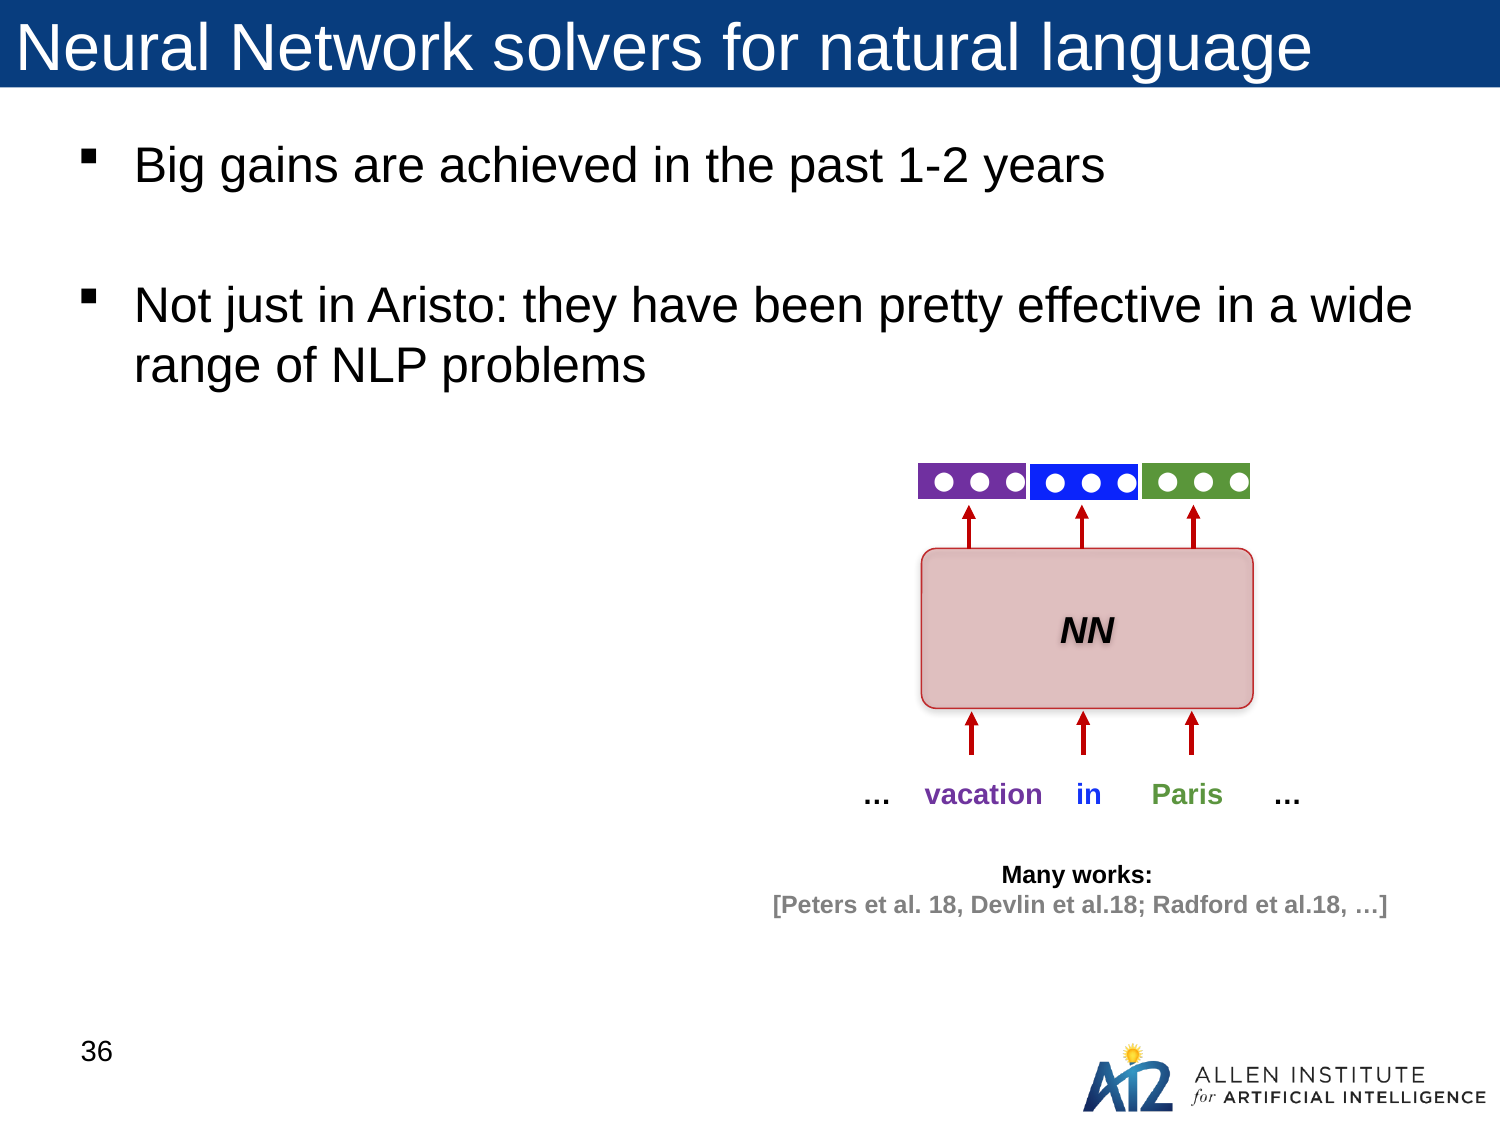

# Neural Network solvers for natural language
Big gains are achieved in the past 1-2 years

Not just in Aristo: they have been pretty effective in a wide range of NLP problems
| ⬤ | ⬤ | ⬤ |
| --- | --- | --- |
| ⬤ | ⬤ | ⬤ |
| --- | --- | --- |
| ⬤ | ⬤ | ⬤ |
| --- | --- | --- |
NN
…    vacation    in      Paris      …
Many works:
[Peters et al. 18, Devlin et al.18; Radford et al.18, …]
36